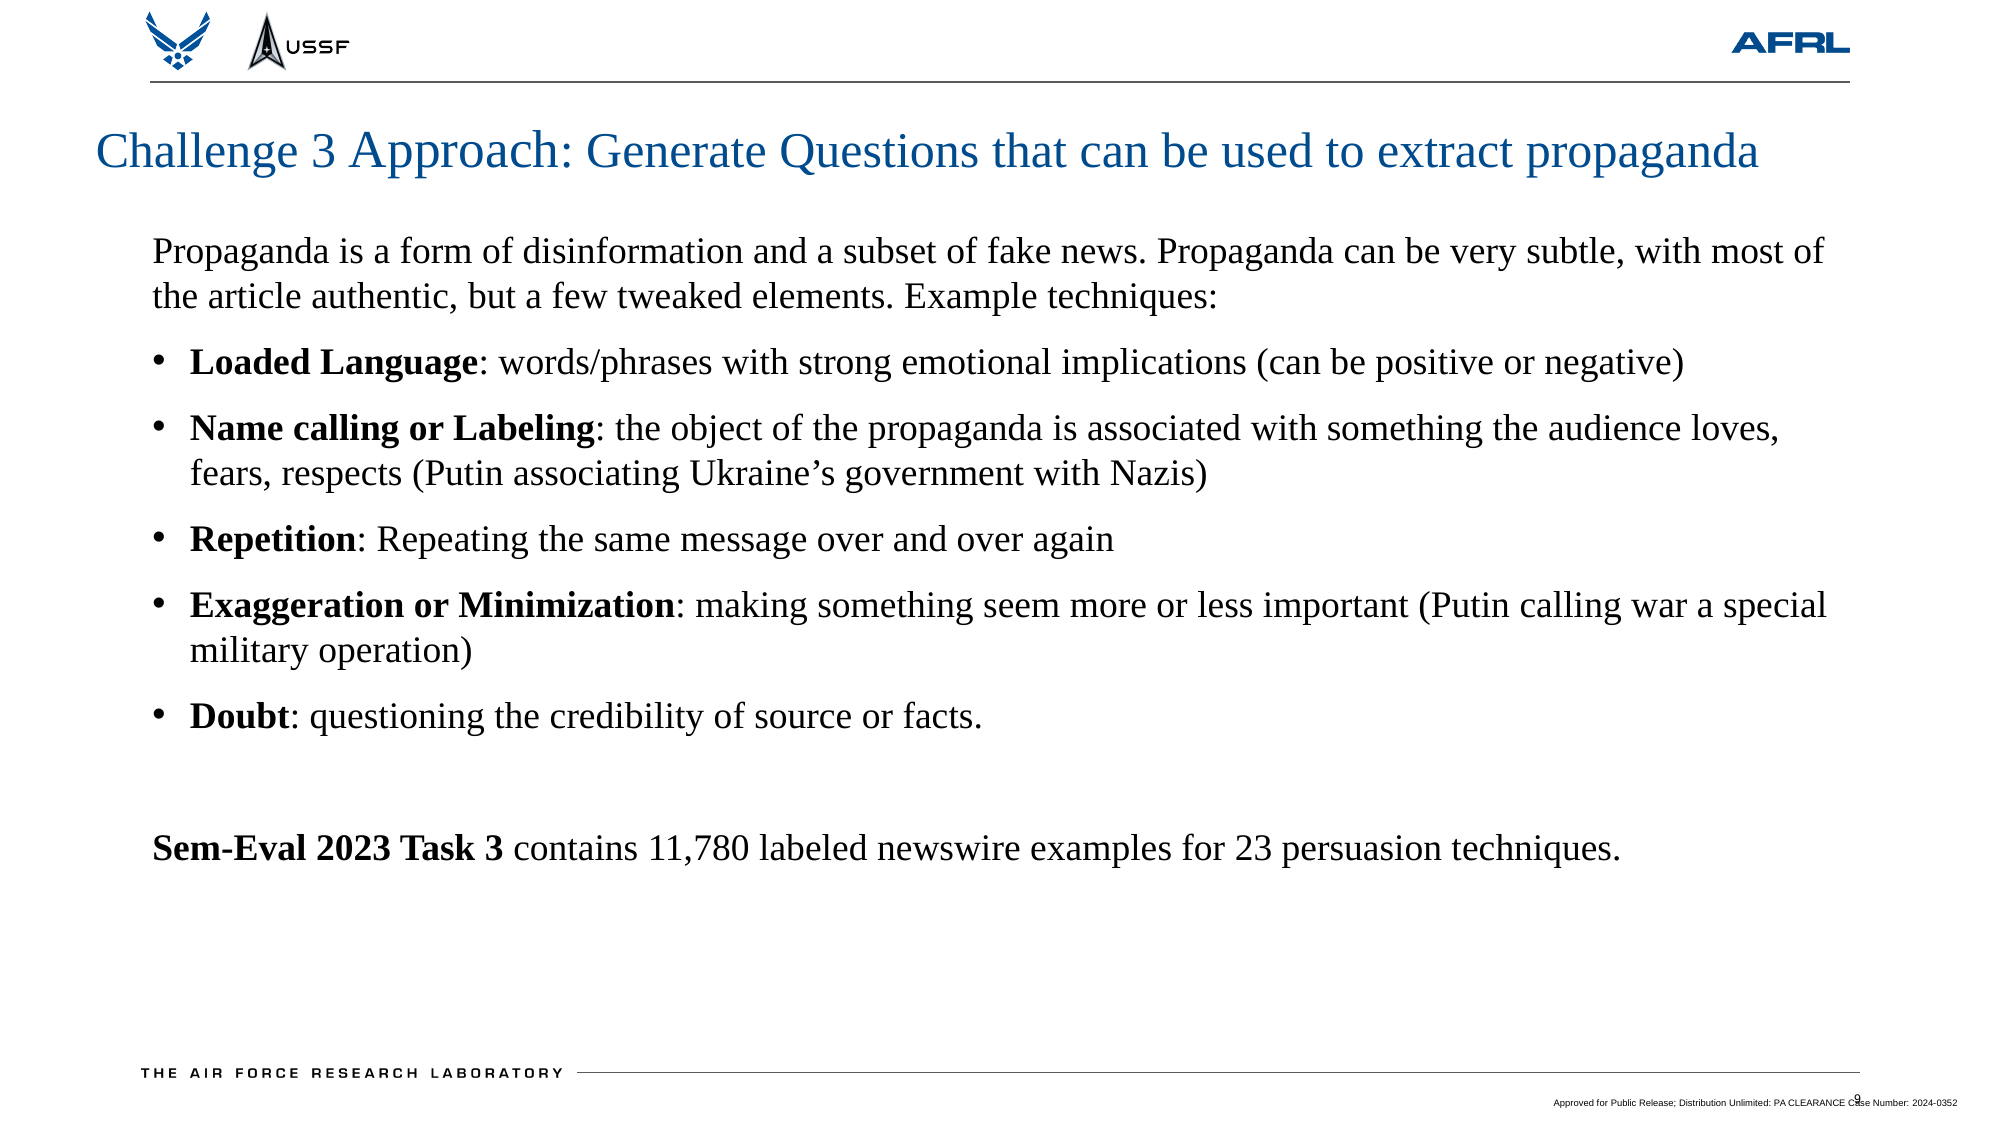

# Challenge 3 Approach: Generate Questions that can be used to extract propaganda
Propaganda is a form of disinformation and a subset of fake news. Propaganda can be very subtle, with most of the article authentic, but a few tweaked elements. Example techniques:
Loaded Language: words/phrases with strong emotional implications (can be positive or negative)
Name calling or Labeling: the object of the propaganda is associated with something the audience loves, fears, respects (Putin associating Ukraine’s government with Nazis)
Repetition: Repeating the same message over and over again
Exaggeration or Minimization: making something seem more or less important (Putin calling war a special military operation)
Doubt: questioning the credibility of source or facts.

Sem-Eval 2023 Task 3 contains 11,780 labeled newswire examples for 23 persuasion techniques.
Approved for Public Release; Distribution Unlimited: PA CLEARANCE Case Number: 2024-0352